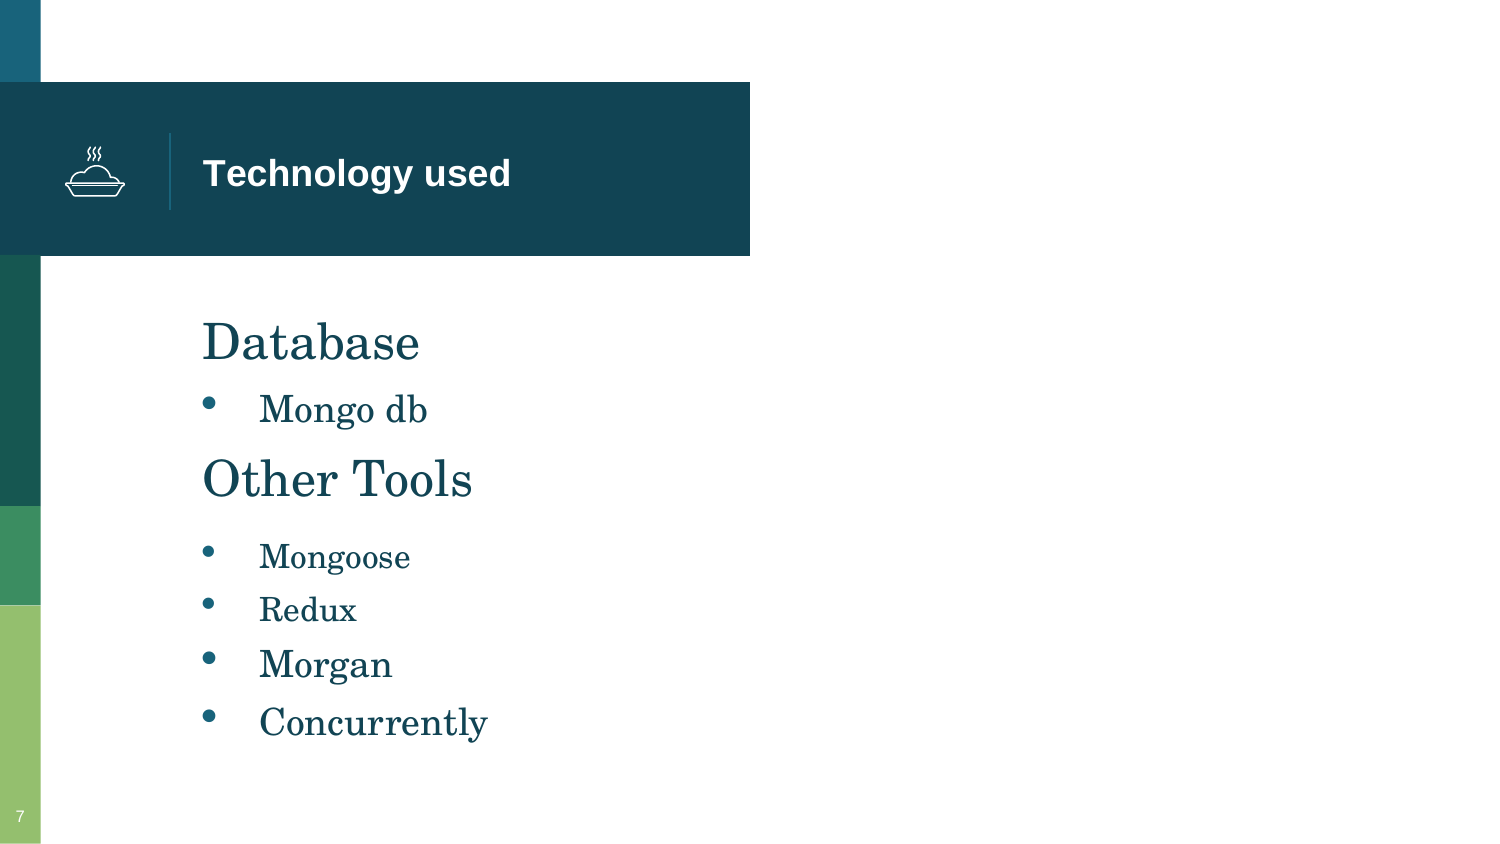

# Technology used

Database
Mongo db
Other Tools
Mongoose
Redux
Morgan
Concurrently

7